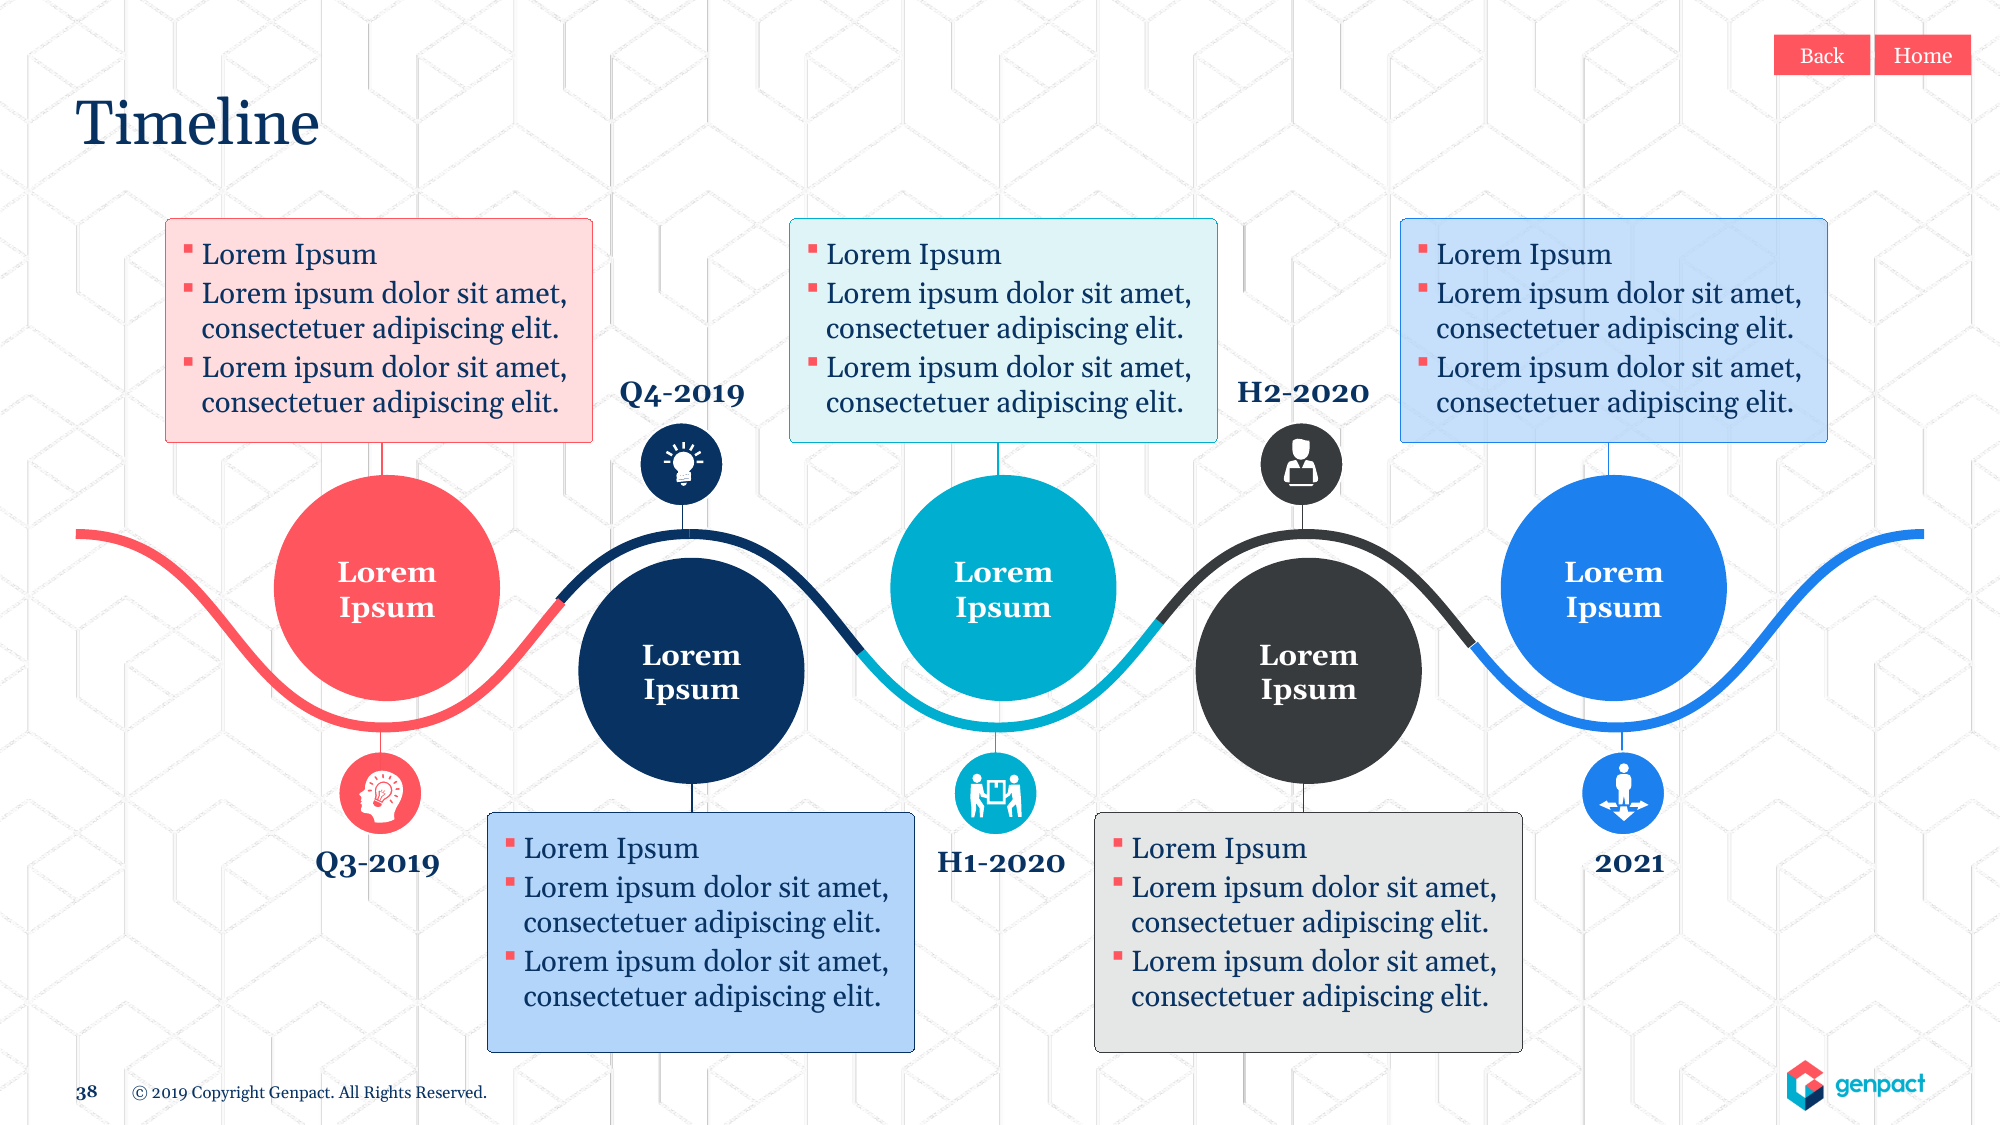

Back
Home
# Timeline
Lorem Ipsum
Lorem ipsum dolor sit amet, consectetuer adipiscing elit.
Lorem ipsum dolor sit amet, consectetuer adipiscing elit.
Lorem Ipsum
Lorem ipsum dolor sit amet, consectetuer adipiscing elit.
Lorem ipsum dolor sit amet, consectetuer adipiscing elit.
Lorem Ipsum
Lorem ipsum dolor sit amet, consectetuer adipiscing elit.
Lorem ipsum dolor sit amet, consectetuer adipiscing elit.
Q4-2019
H2-2020

Lorem Ipsum
Lorem Ipsum
Lorem Ipsum

Lorem Ipsum
Lorem Ipsum

Lorem Ipsum
Lorem ipsum dolor sit amet, consectetuer adipiscing elit.
Lorem ipsum dolor sit amet, consectetuer adipiscing elit.
Lorem Ipsum
Lorem ipsum dolor sit amet, consectetuer adipiscing elit.
Lorem ipsum dolor sit amet, consectetuer adipiscing elit.
Q3-2019
H1-2020
2021